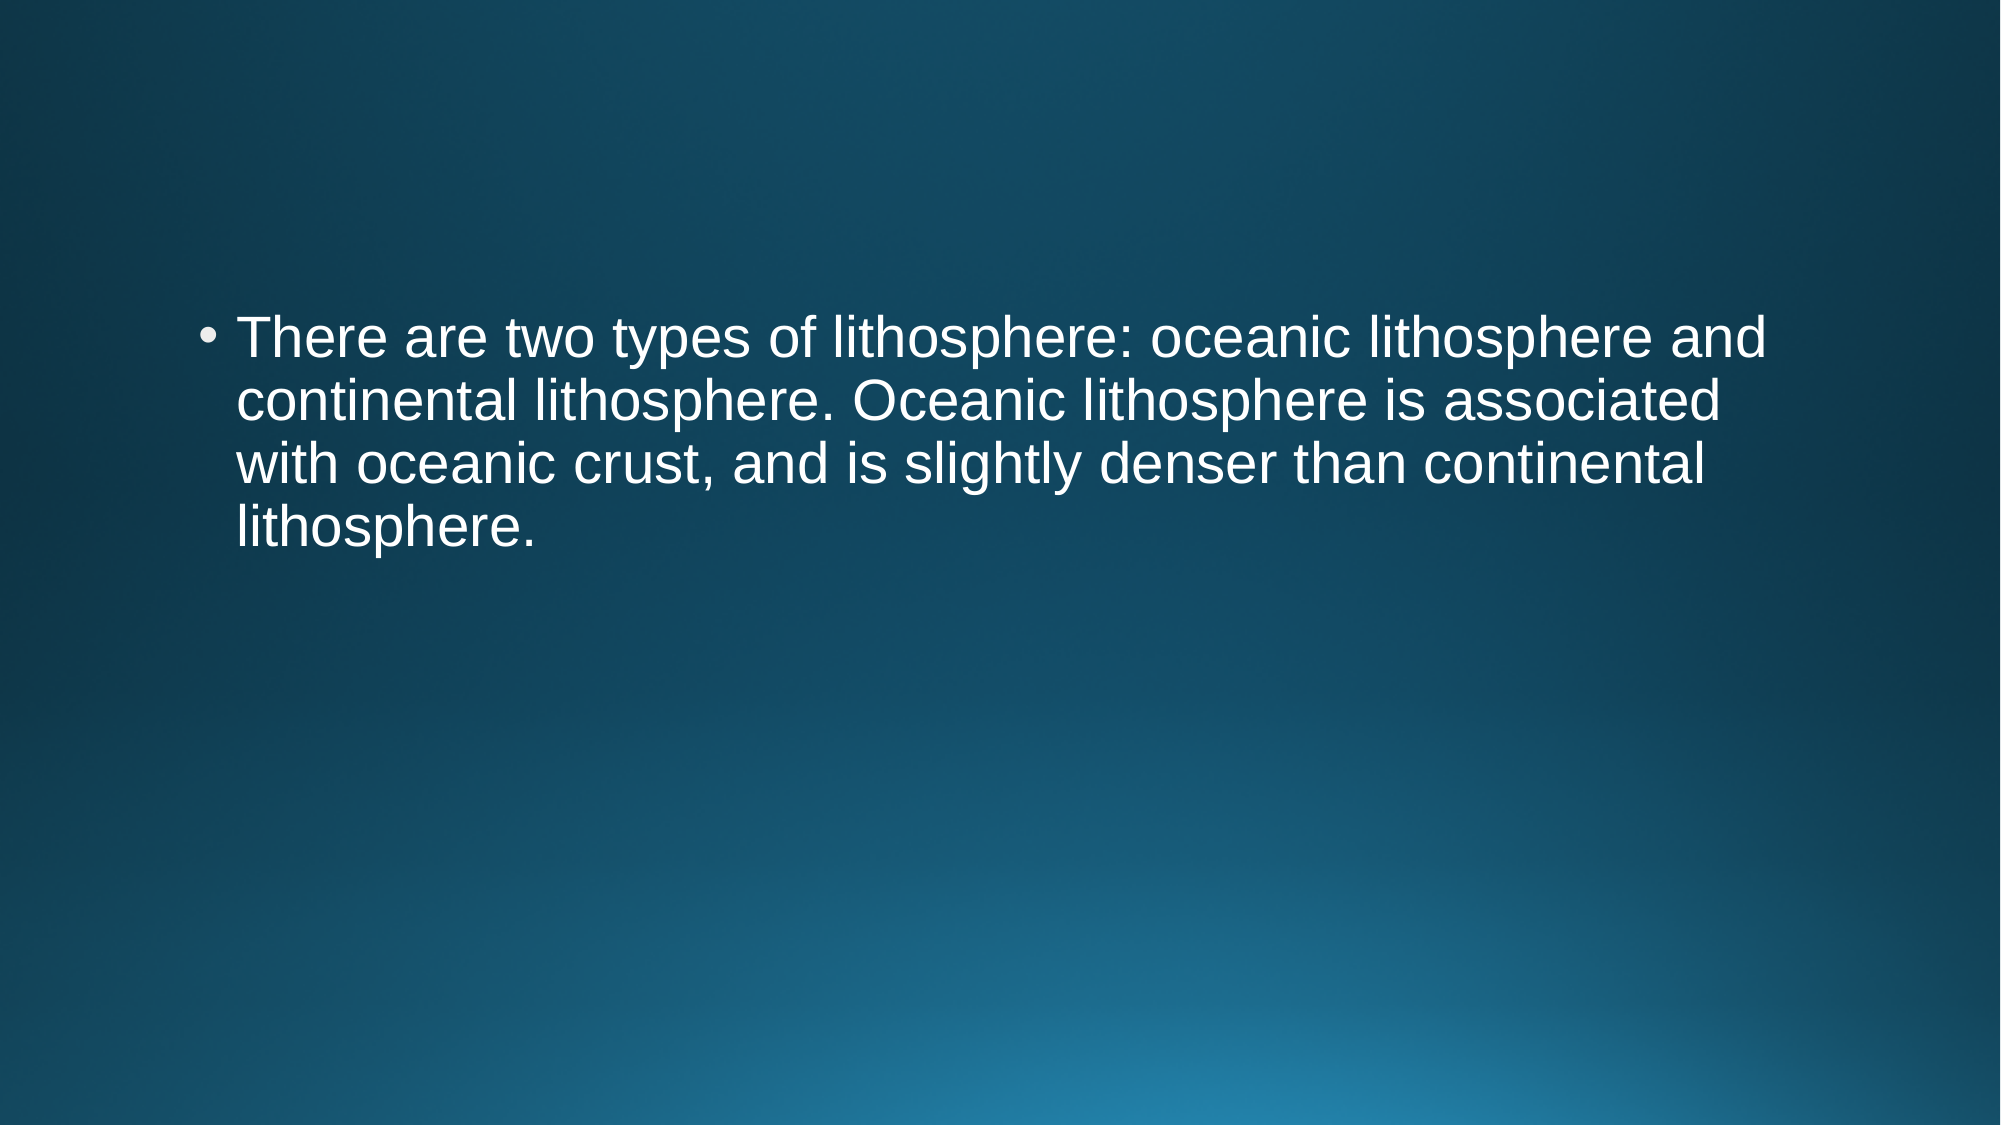

There are two types of lithosphere: oceanic lithosphere and continental lithosphere. Oceanic lithosphere is associated with oceanic crust, and is slightly denser than continental lithosphere.